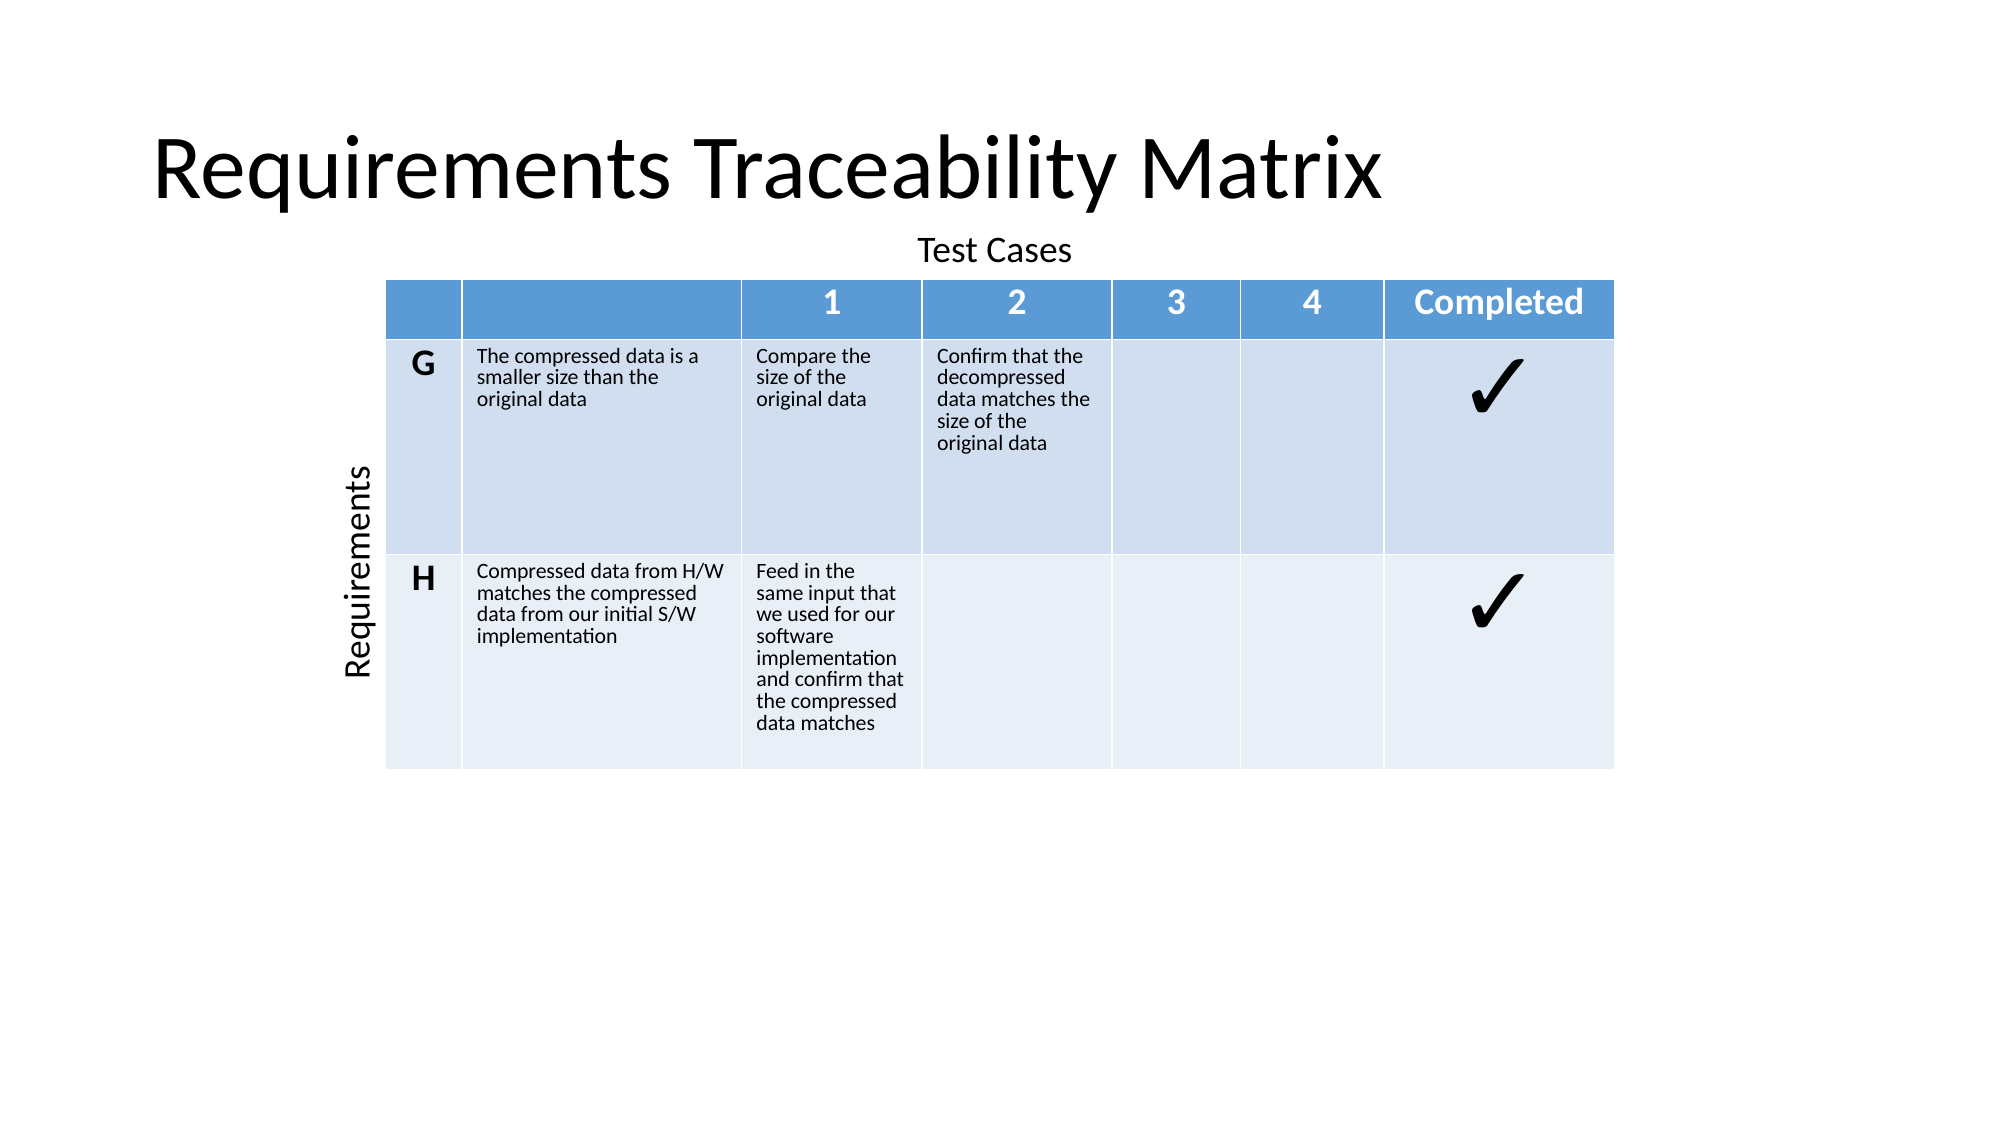

# Requirements Traceability Matrix
Test Cases
|  |  | 1 | 2 | 3 | 4 | Completed |
| --- | --- | --- | --- | --- | --- | --- |
| G | The compressed data is a smaller size than the original data | Compare the size of the original data | Confirm that the decompressed data matches the size of the original data |  |  | ✓ |
| H | Compressed data from H/W matches the compressed data from our initial S/W implementation | Feed in the same input that we used for our software implementation and confirm that the compressed data matches |  |  |  | ✓ |
Requirements